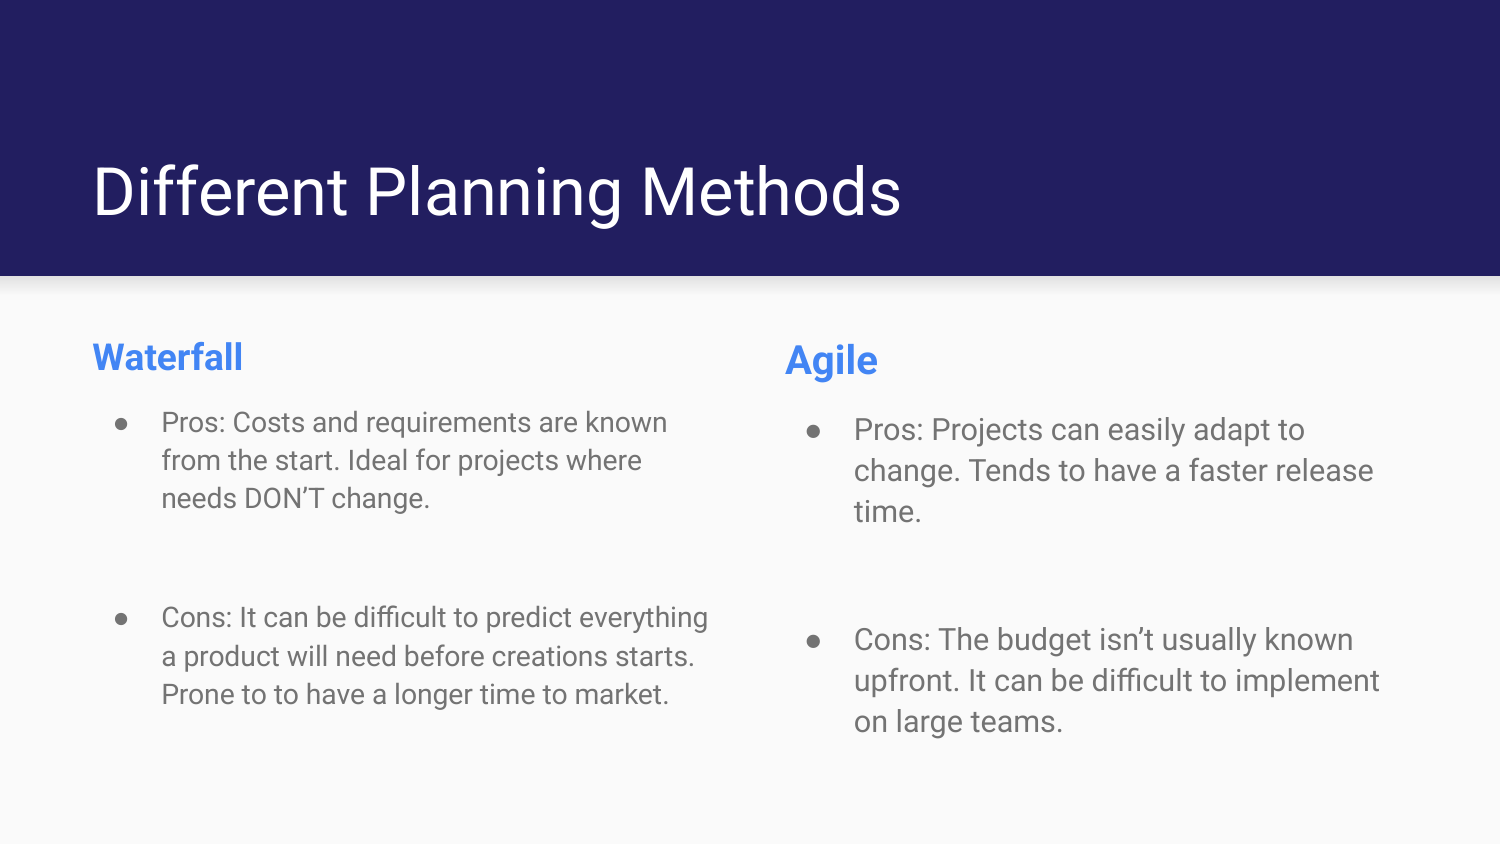

# Different Planning Methods
Waterfall
Pros: Costs and requirements are known from the start. Ideal for projects where needs DON’T change.

Cons: It can be difficult to predict everything a product will need before creations starts. Prone to to have a longer time to market.
Agile
Pros: Projects can easily adapt to change. Tends to have a faster release time.

Cons: The budget isn’t usually known upfront. It can be difficult to implement on large teams.